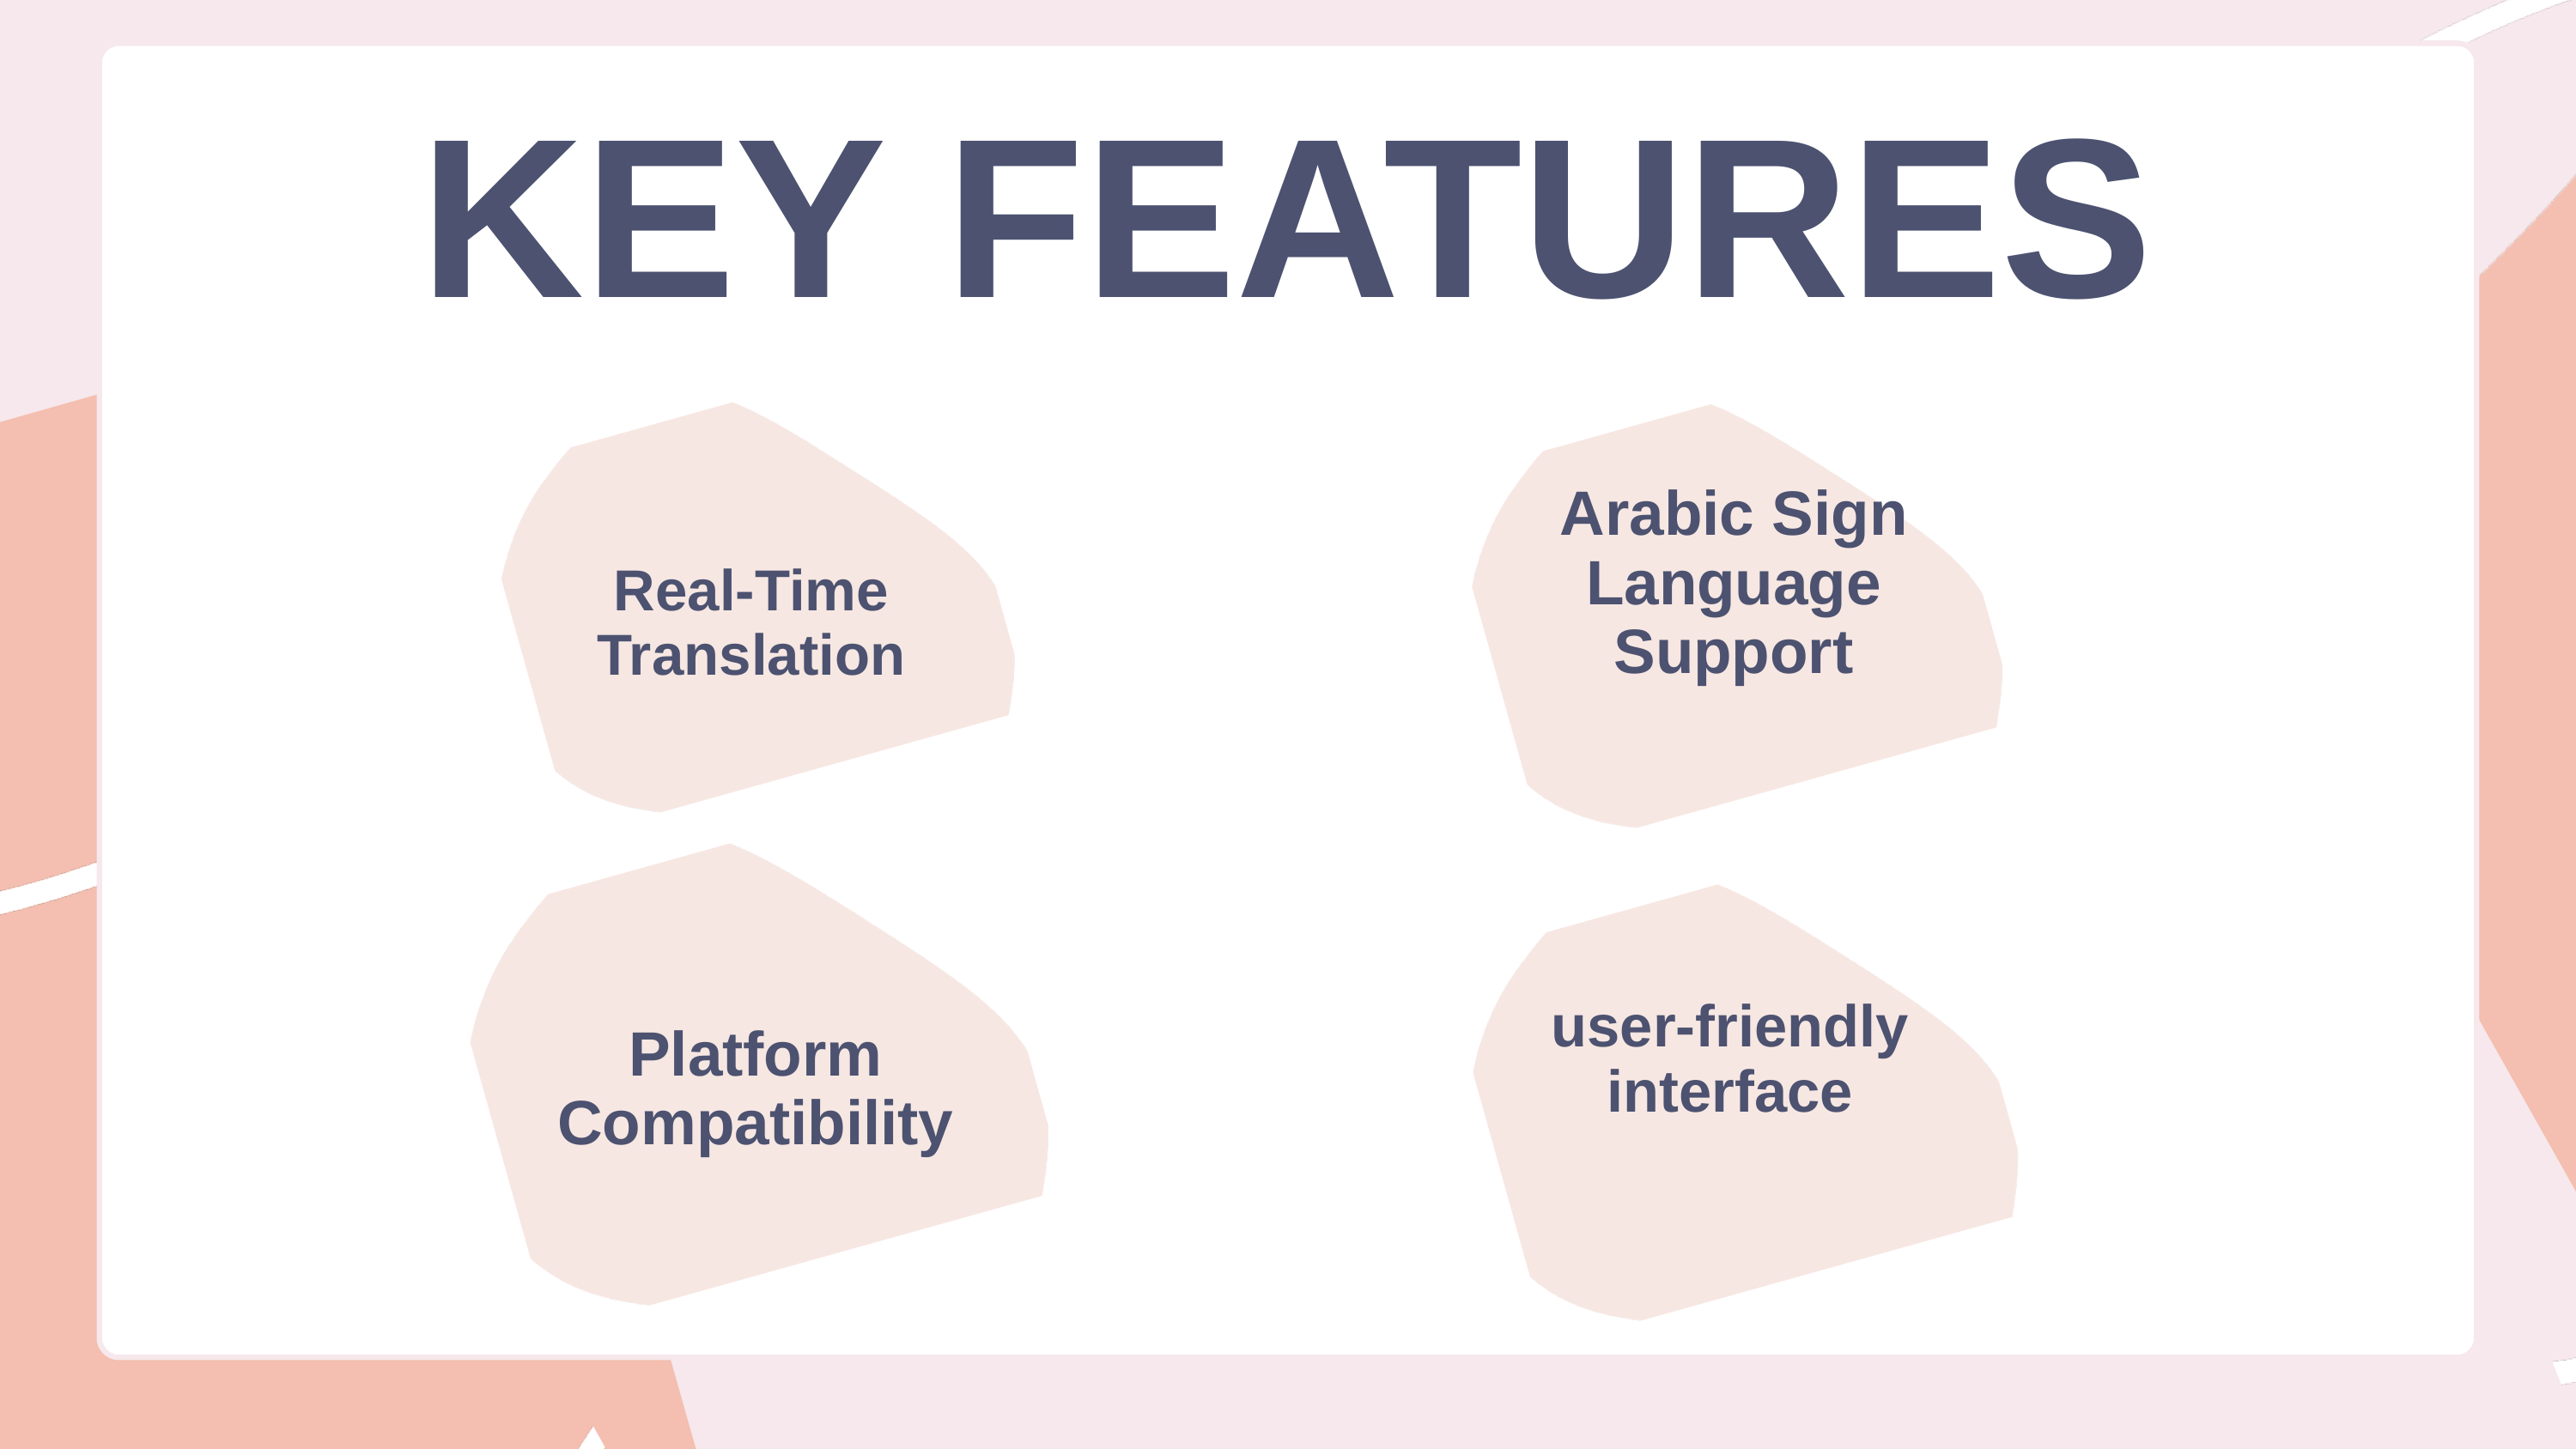

KEY FEATURES

Arabic Sign Language Support
Real-Time Translation

user-friendly interface

Platform Compatibility